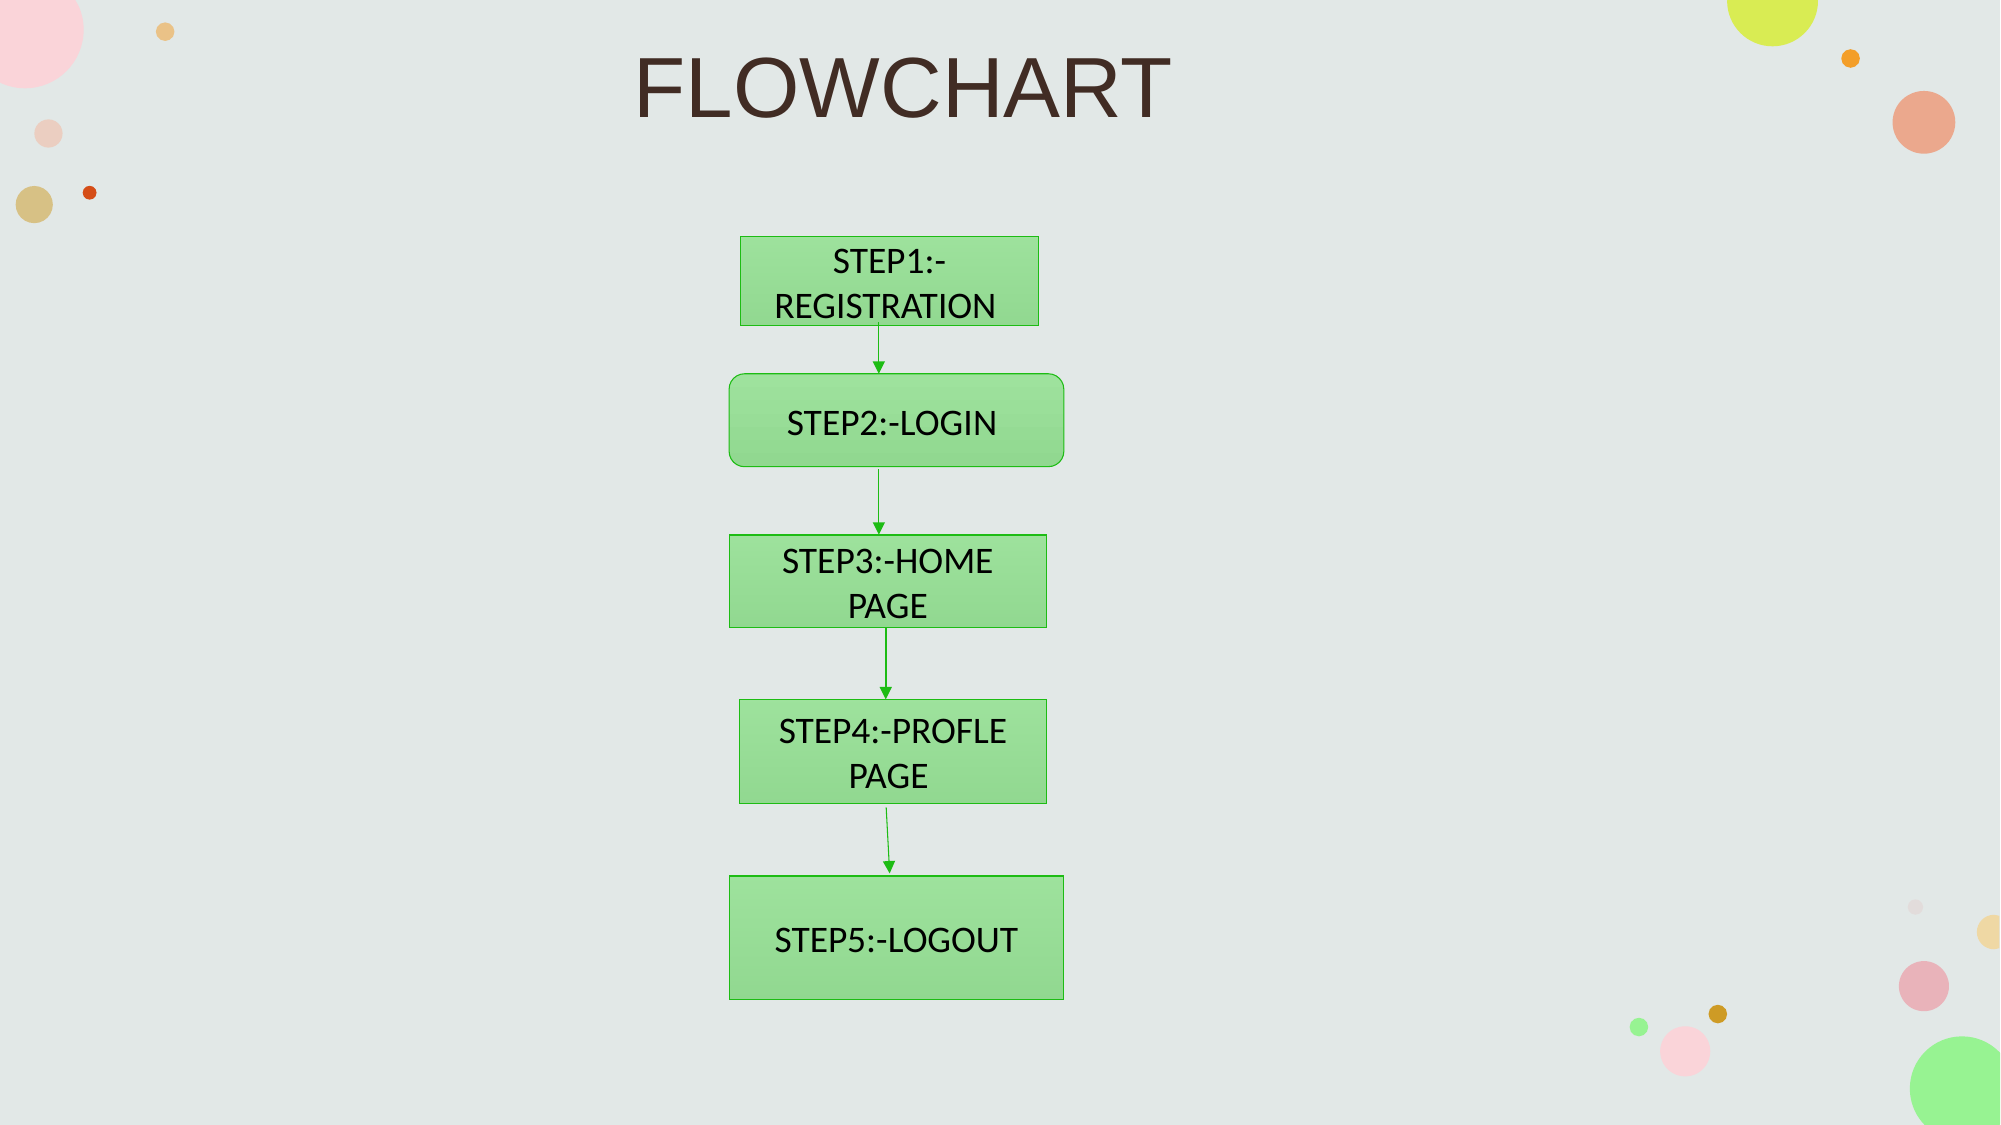

# FLOWCHART
STEP1:- REGISTRATION
STEP2:-LOGIN
STEP3:-HOME PAGE
STEP4:-PROFLE PAGE
STEP5:-LOGOUT